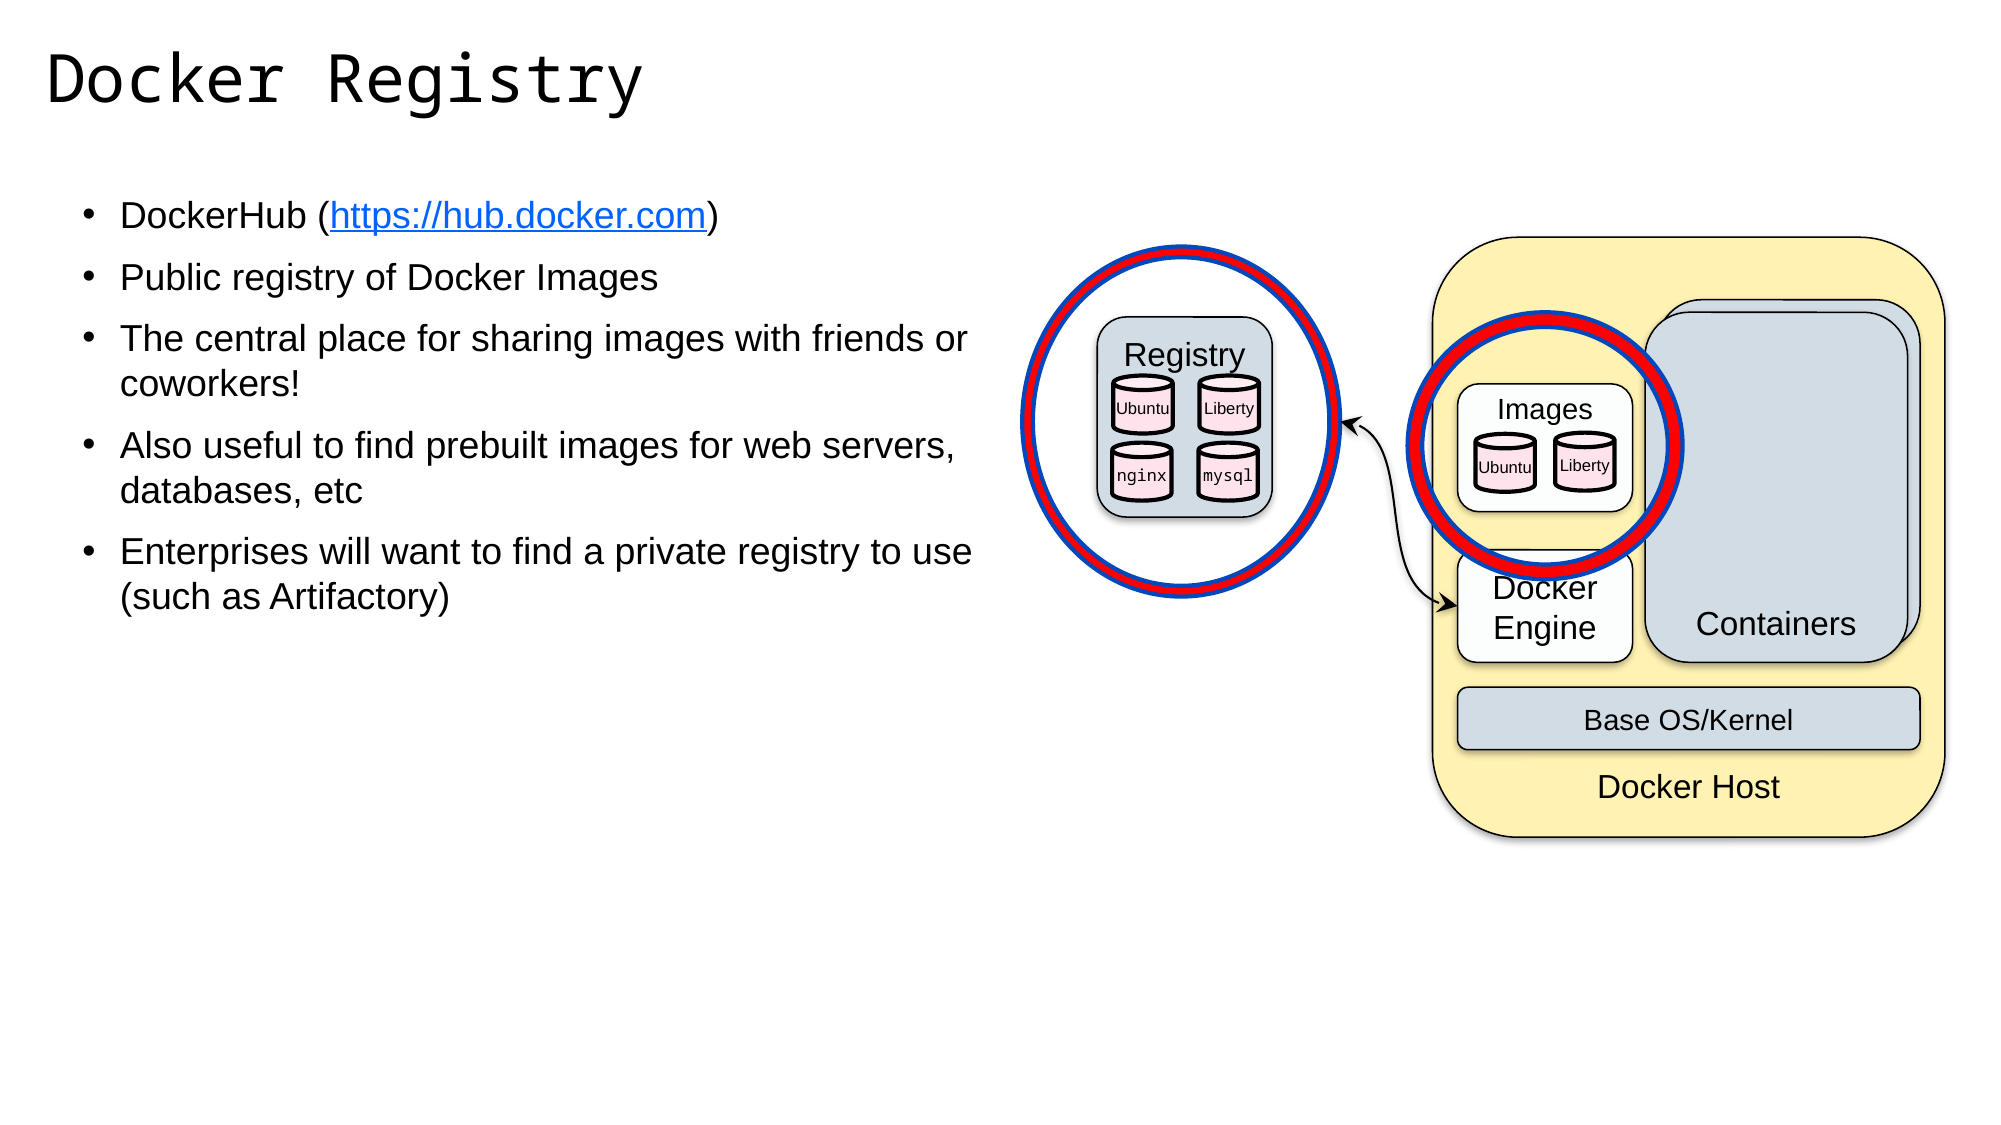

# Docker Registry
DockerHub (https://hub.docker.com)
Public registry of Docker Images
The central place for sharing images with friends or coworkers!
Also useful to find prebuilt images for web servers, databases, etc
Enterprises will want to find a private registry to use (such as Artifactory)
Docker Host

Containers

Containers
Registry
Ubuntu
Liberty
Images
Liberty
Ubuntu
nginx
mysql
Docker Engine
Base OS/Kernel